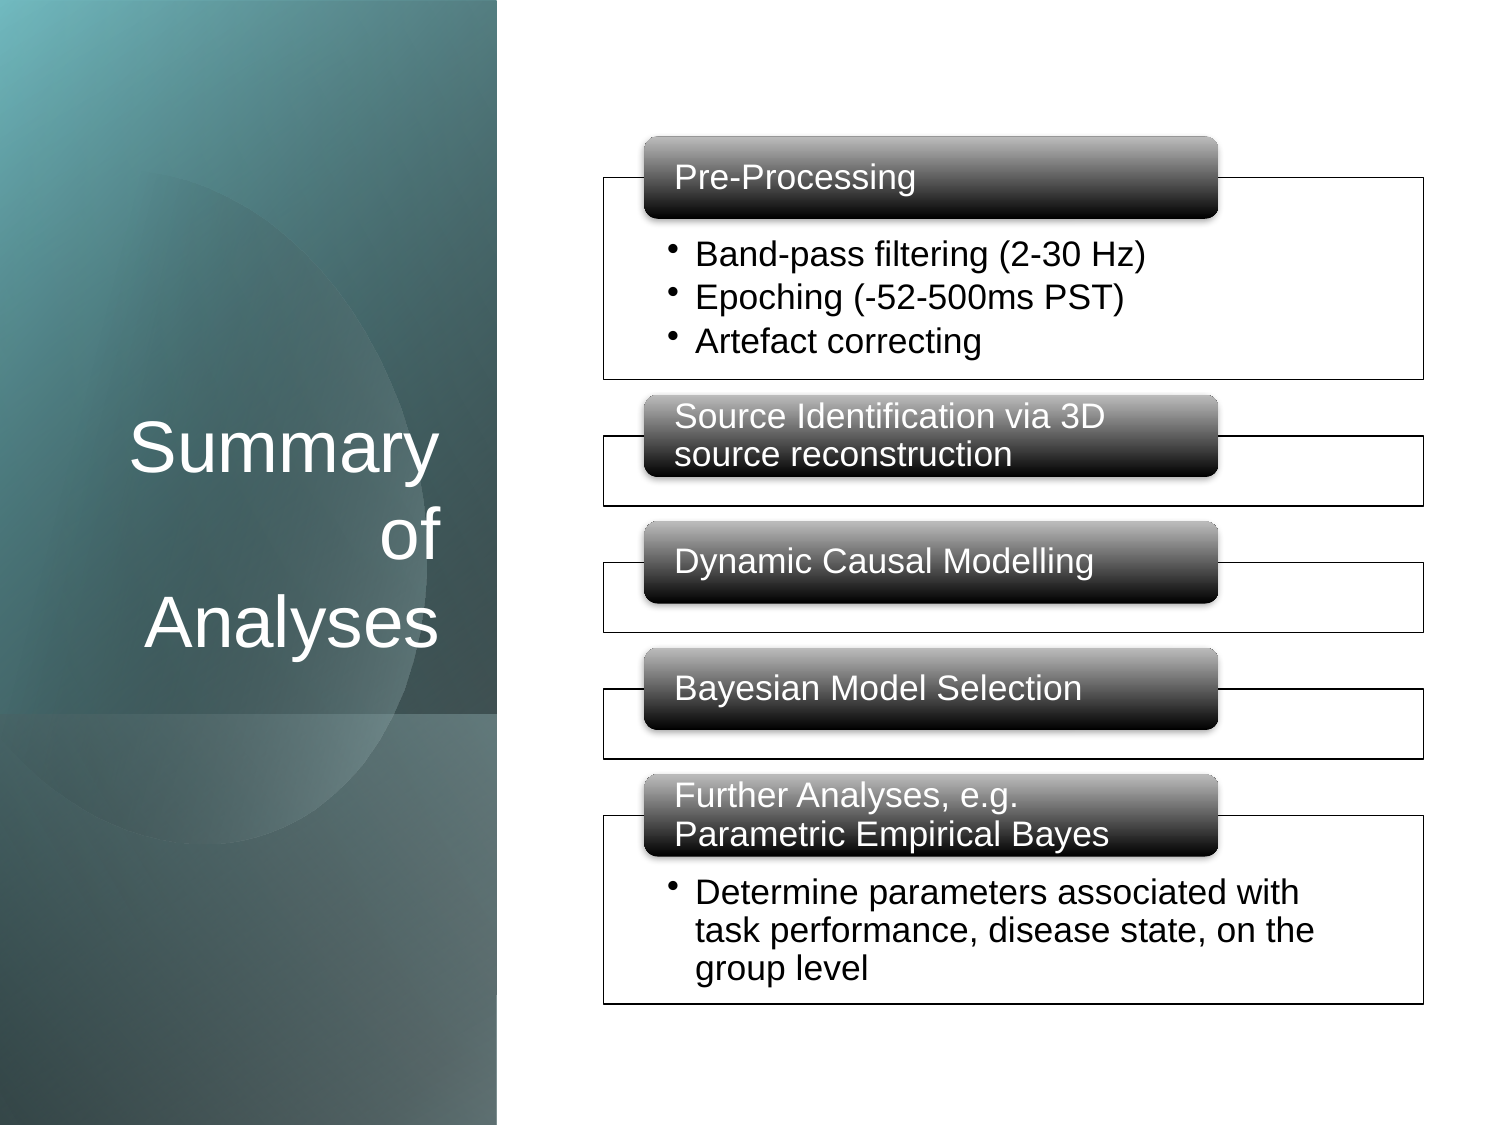

Band-pass filtering (2-30 Hz)
Epoching (-52-500ms PST)
Artefact correcting
Pre-Processing
Source Identification via 3D source reconstruction
Dynamic Causal Modelling
Bayesian Model Selection
Determine parameters associated with task performance, disease state, on the group level
Further Analyses, e.g. Parametric Empirical Bayes

# Summary of Analyses